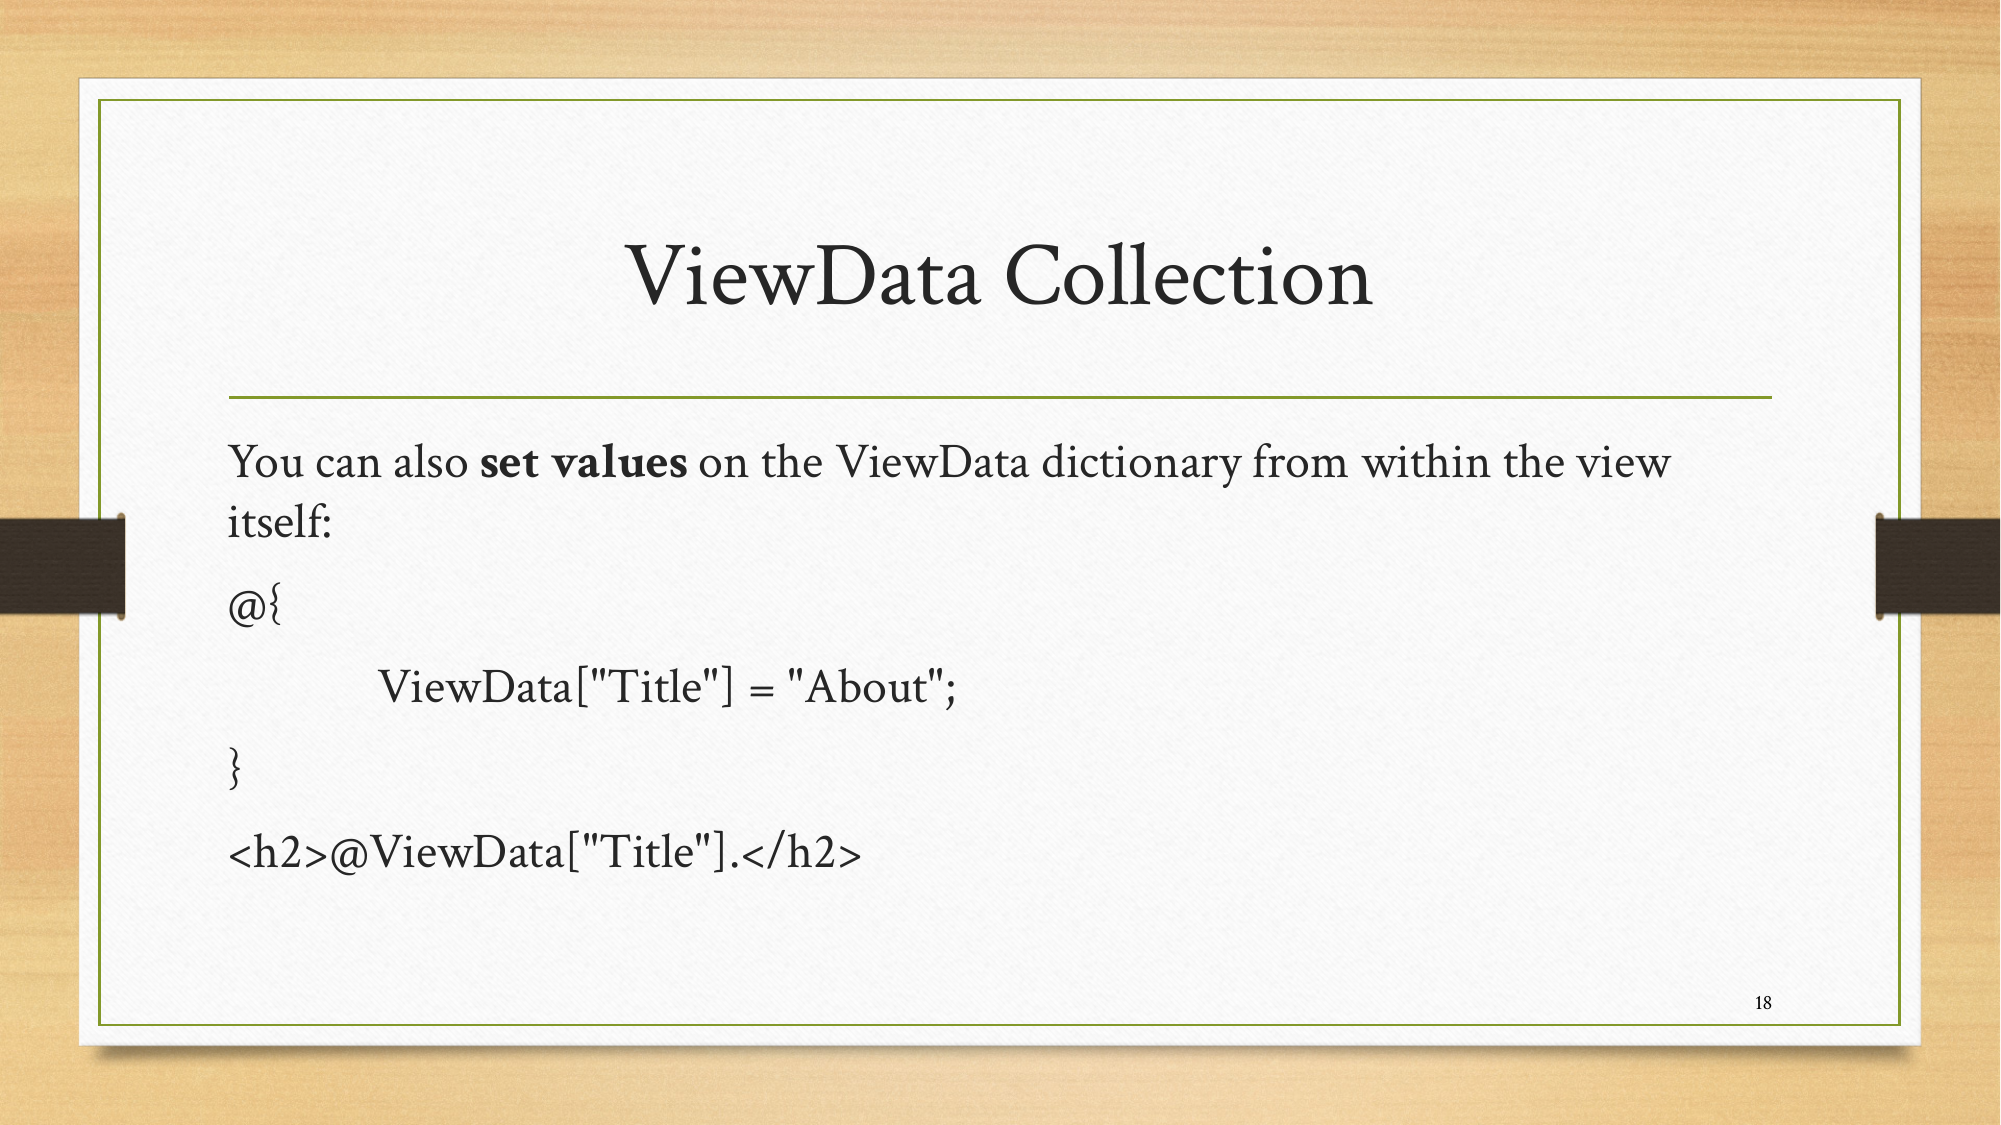

# ViewData Collection
You can also set values on the ViewData dictionary from within the view itself:
@{
 	ViewData["Title"] = "About";
}
<h2>@ViewData["Title"].</h2>
18